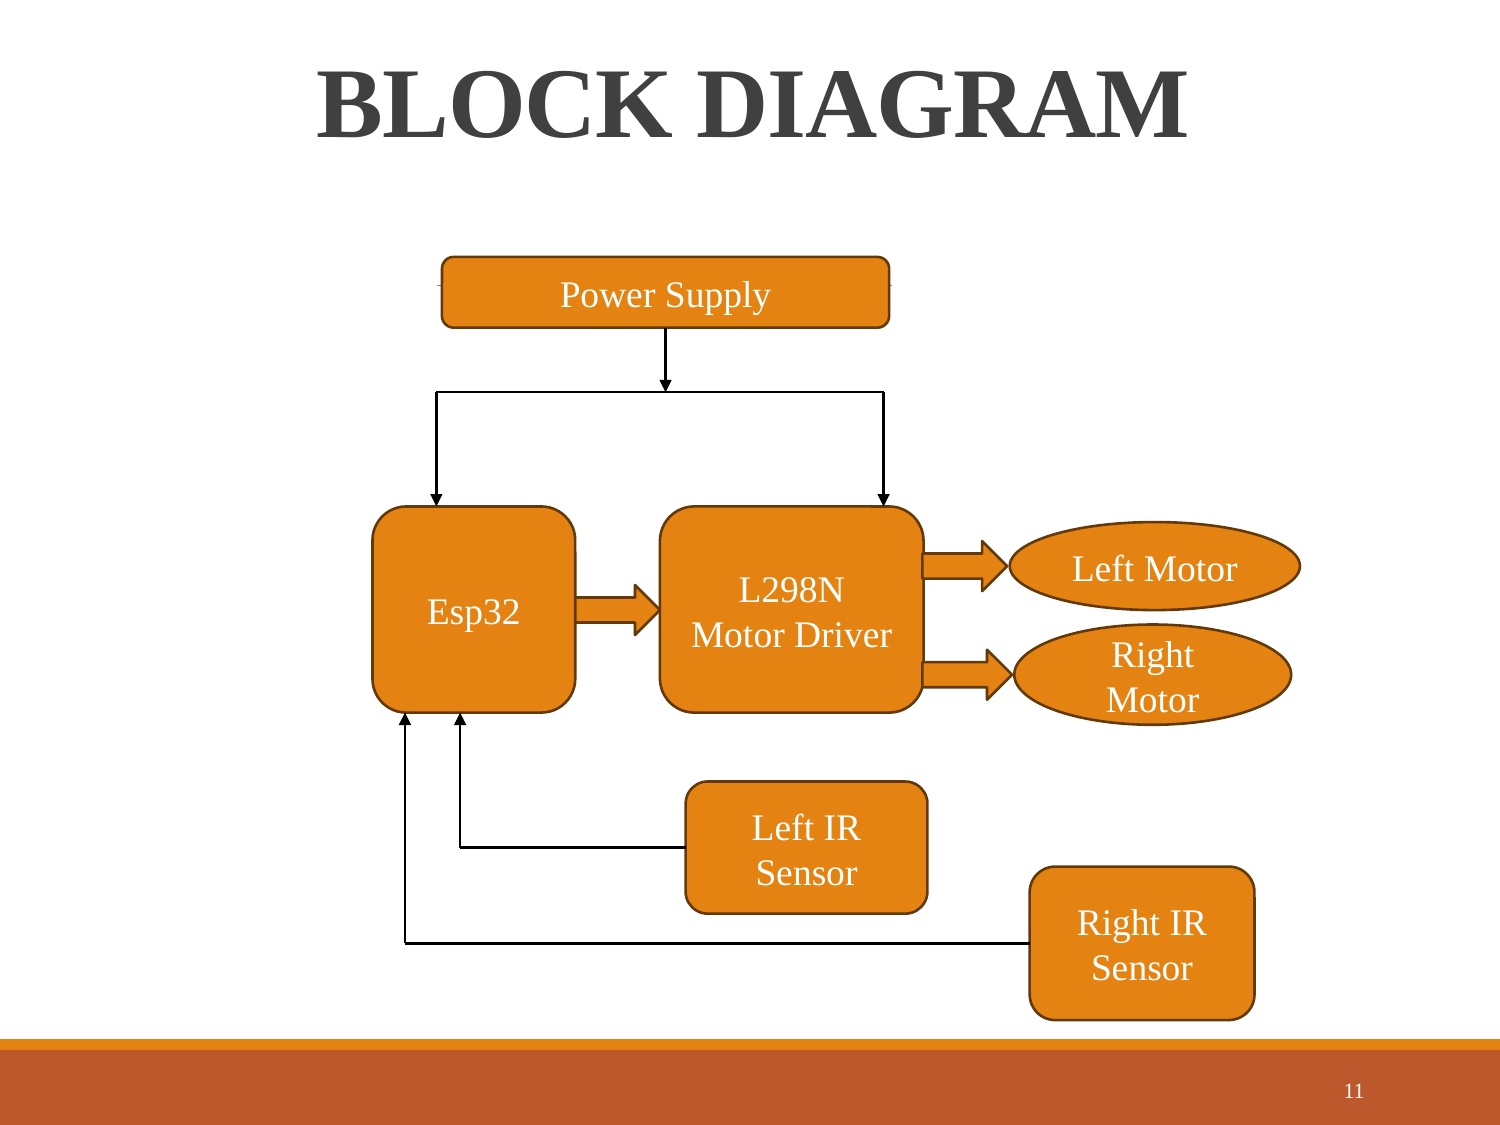

# BLOCK DIAGRAM
Power Supply

Esp32
L298N
Motor Driver
Left Motor

Right Motor

Left IR Sensor
Right IR Sensor
11